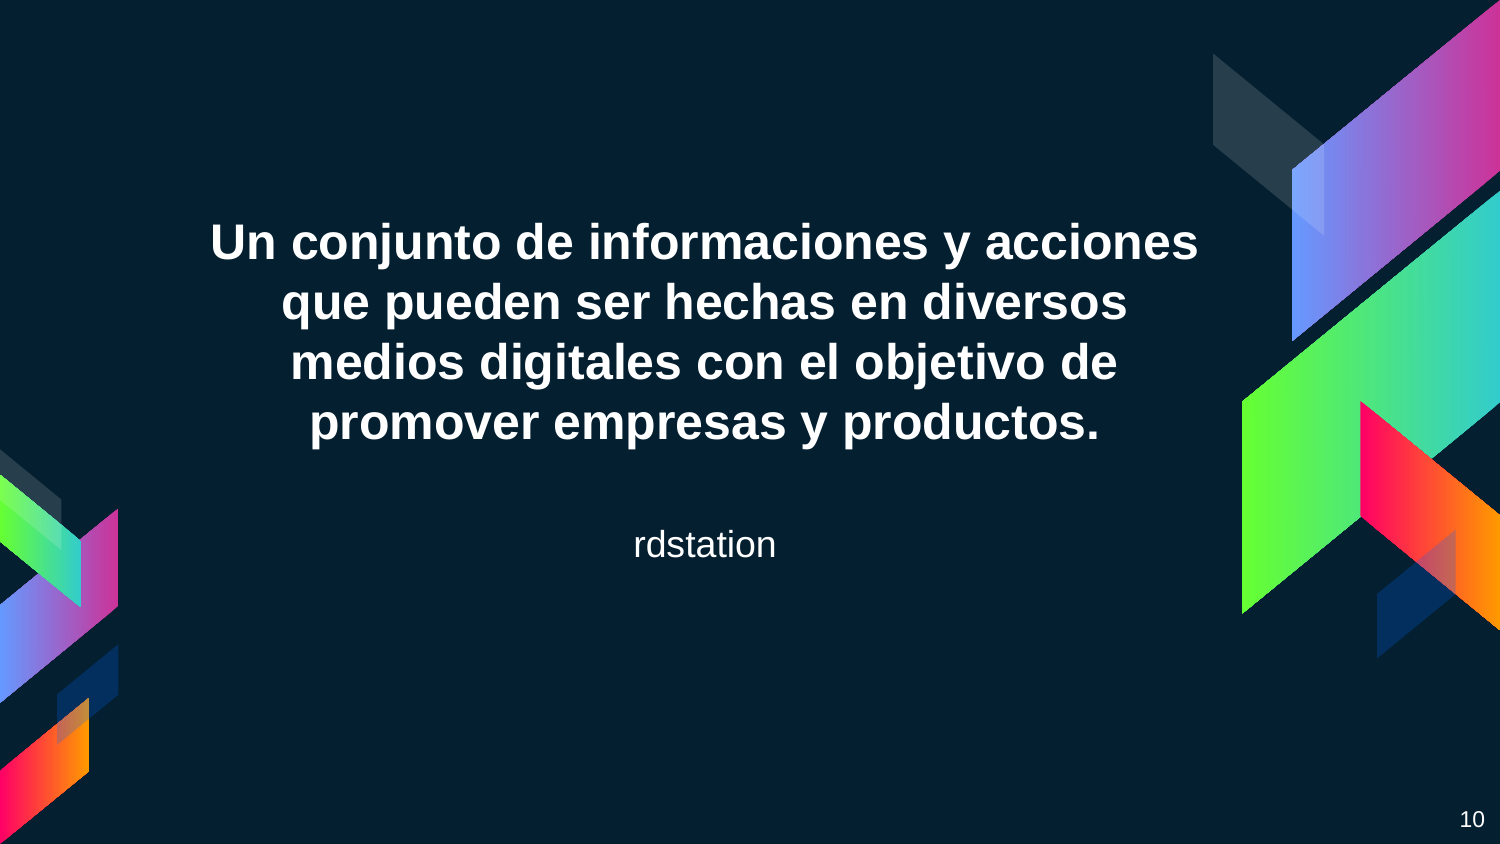

Un conjunto de informaciones y acciones que pueden ser hechas en diversos medios digitales con el objetivo de promover empresas y productos.

rdstation
10